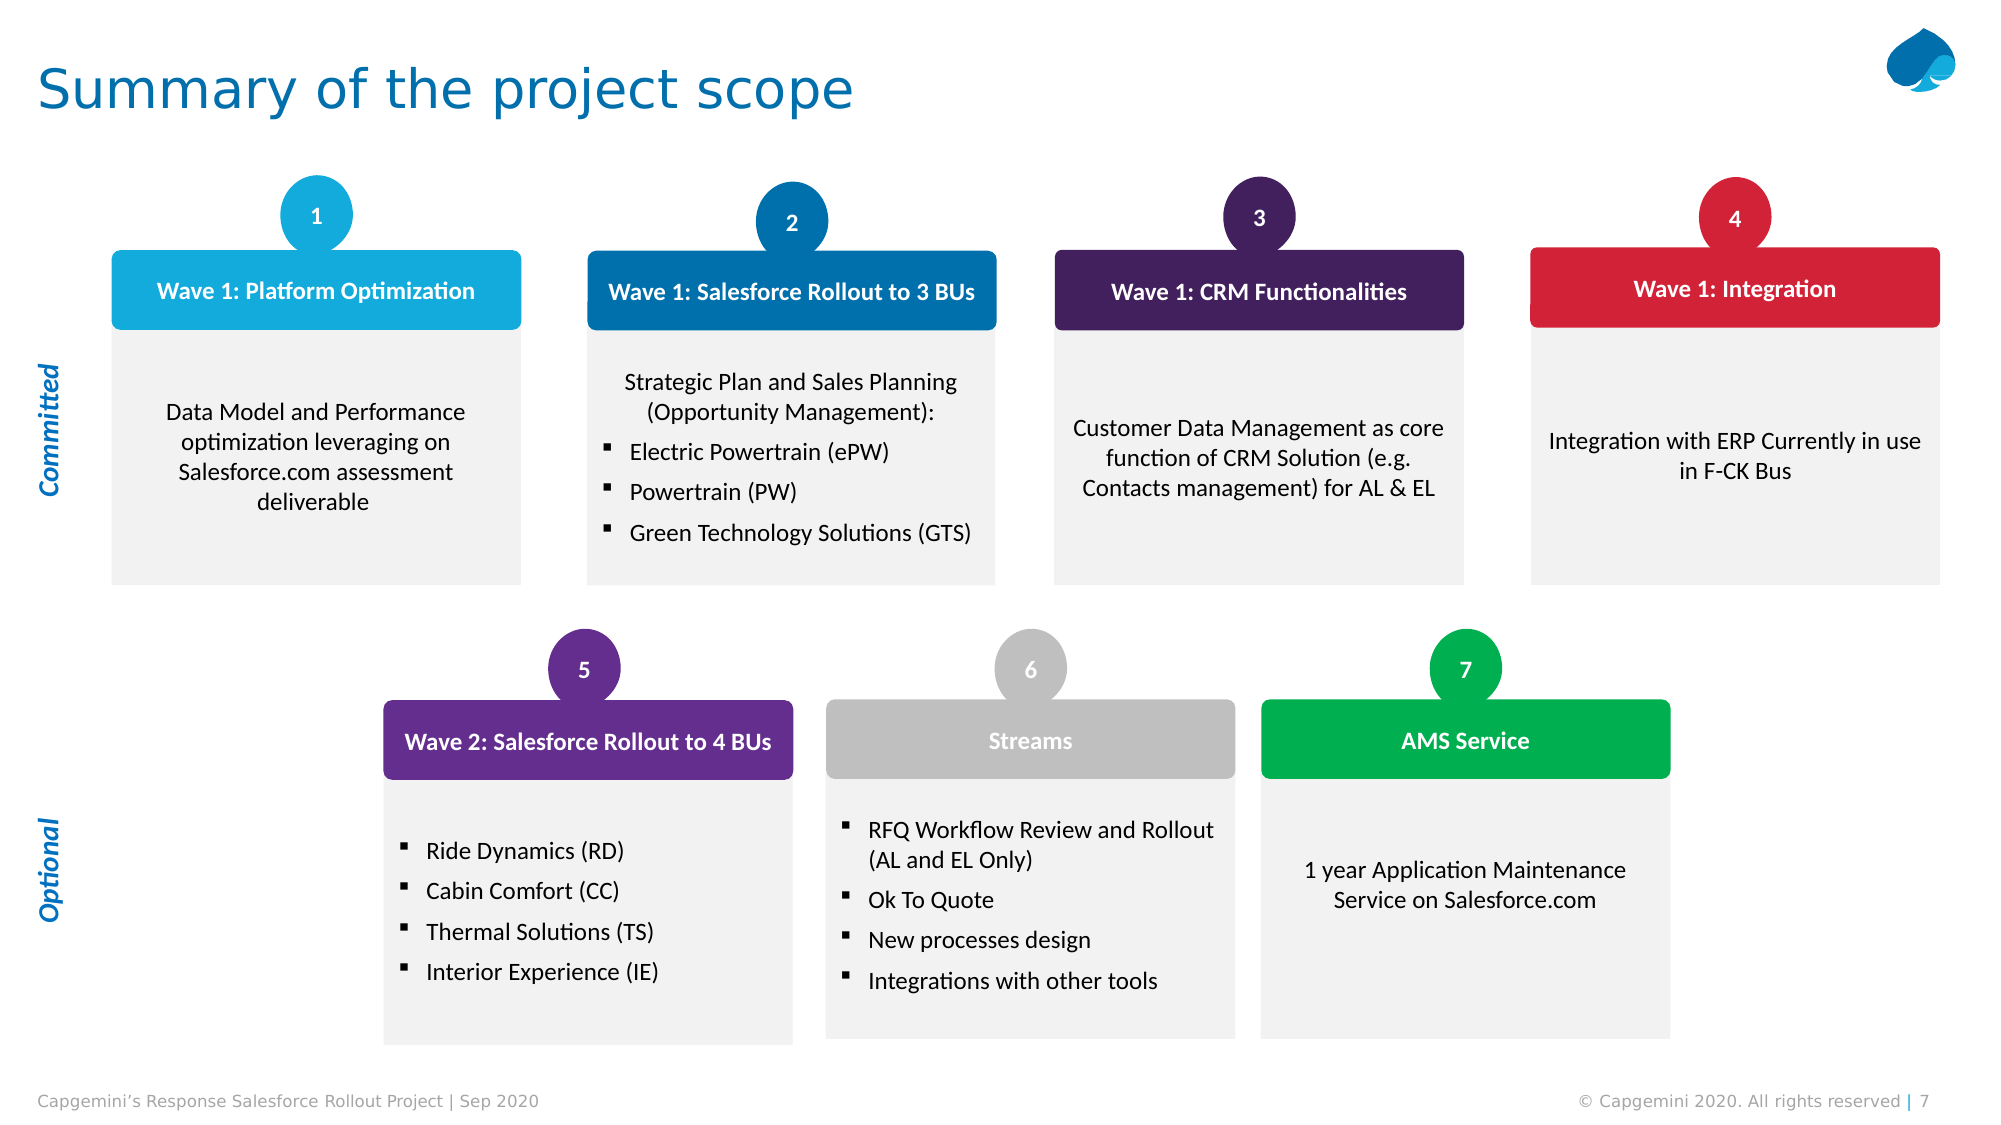

# Summary of the project scope
1
Wave 1: Platform Optimization
Data Model and Performance optimization leveraging on Salesforce.com assessment deliverable
3
Wave 1: CRM Functionalities
Customer Data Management as core function of CRM Solution (e.g. Contacts management) for AL & EL
4
Wave 1: Integration
Integration with ERP Currently in use in F-CK Bus
2
Wave 1: Salesforce Rollout to 3 BUs
Strategic Plan and Sales Planning (Opportunity Management):
Electric Powertrain (ePW)
Powertrain (PW)
Green Technology Solutions (GTS)
Committed
5
Wave 2: Salesforce Rollout to 4 BUs
Ride Dynamics (RD)
Cabin Comfort (CC)
Thermal Solutions (TS)
Interior Experience (IE)
6
Streams

RFQ Workflow Review and Rollout (AL and EL Only)
Ok To Quote
New processes design
Integrations with other tools

7
AMS Service
1 year Application Maintenance Service on Salesforce.com

Optional
Capgemini’s Response Salesforce Rollout Project | Sep 2020
© Capgemini 2020. All rights reserved | 7